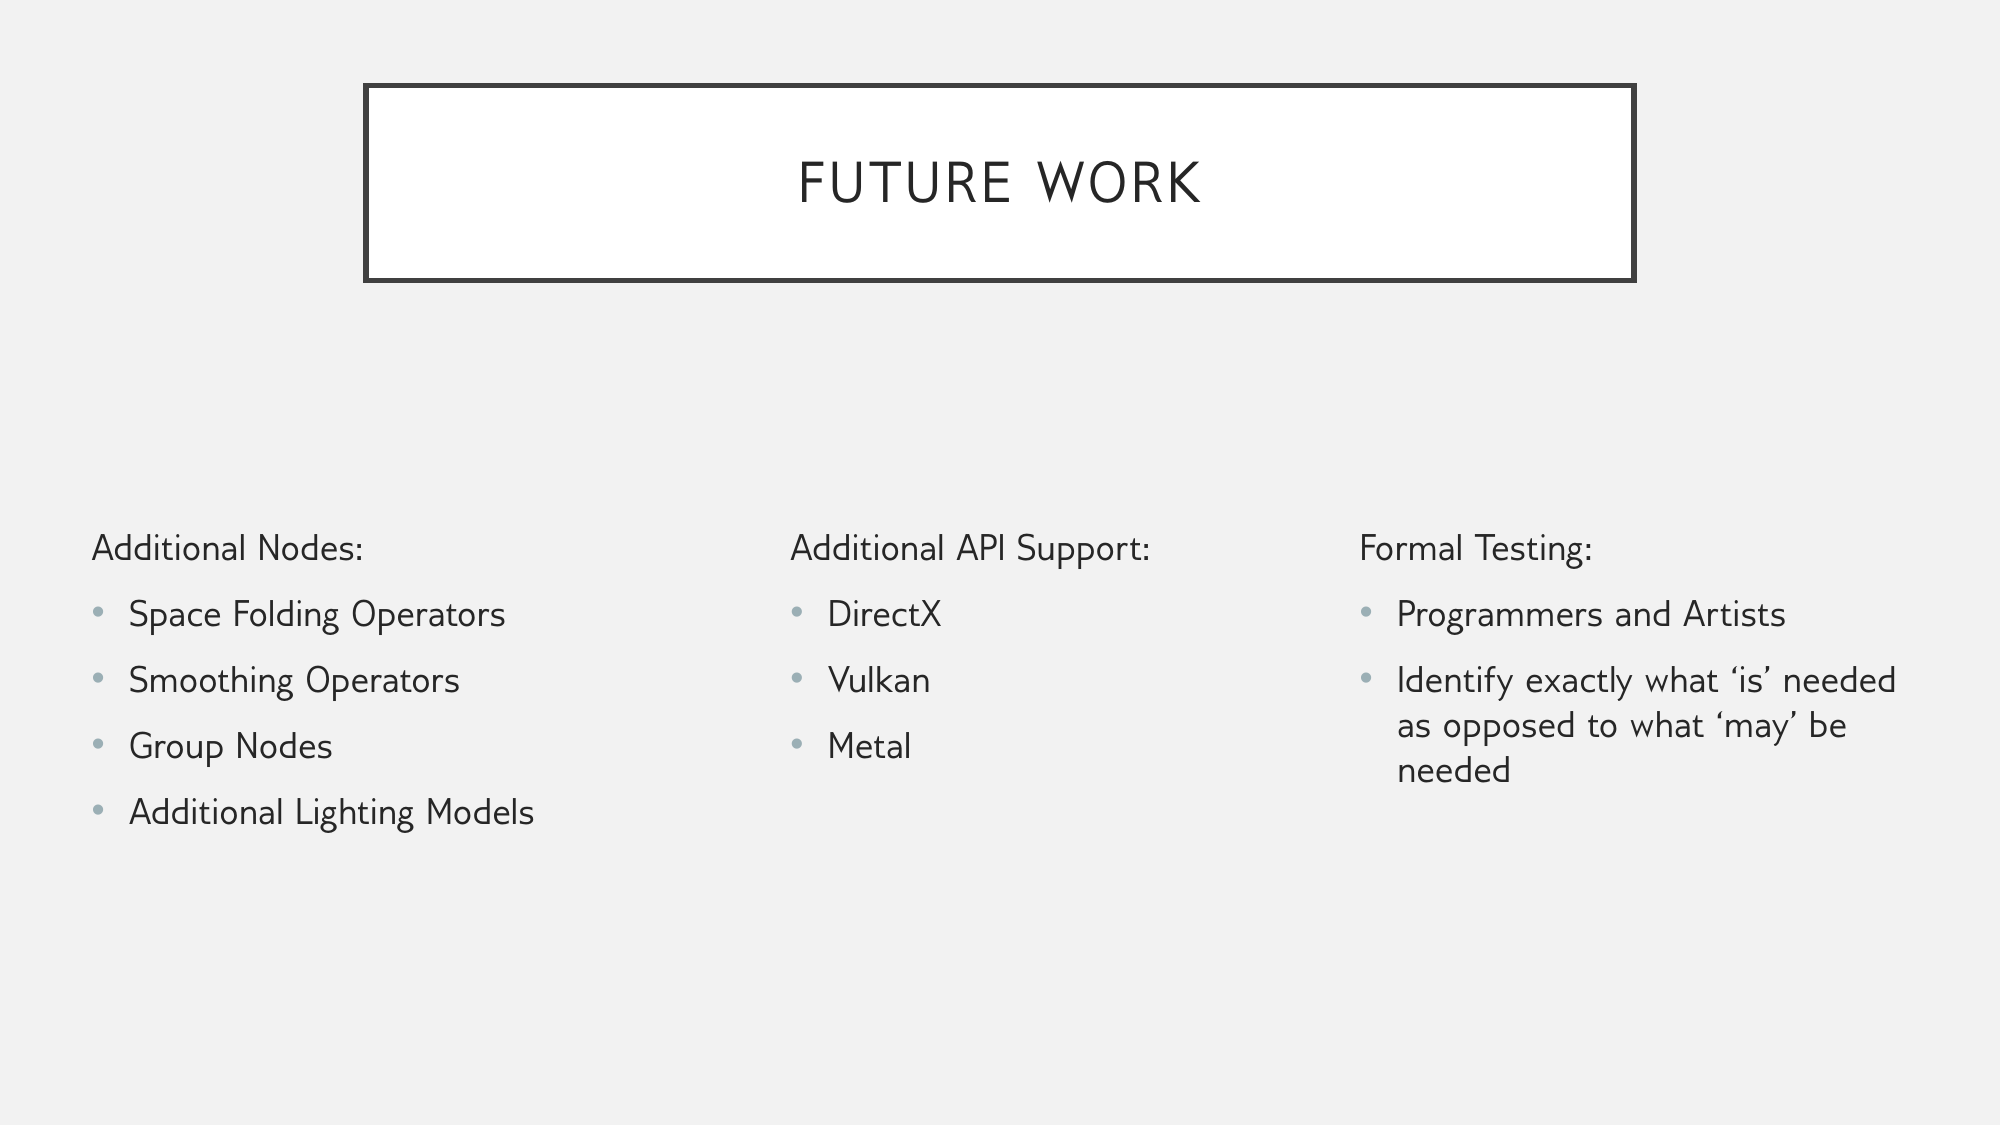

# Future work
Additional Nodes:
Space Folding Operators
Smoothing Operators
Group Nodes
Additional Lighting Models
Additional API Support:
DirectX
Vulkan
Metal
Formal Testing:
Programmers and Artists
Identify exactly what ‘is’ needed as opposed to what ‘may’ be needed